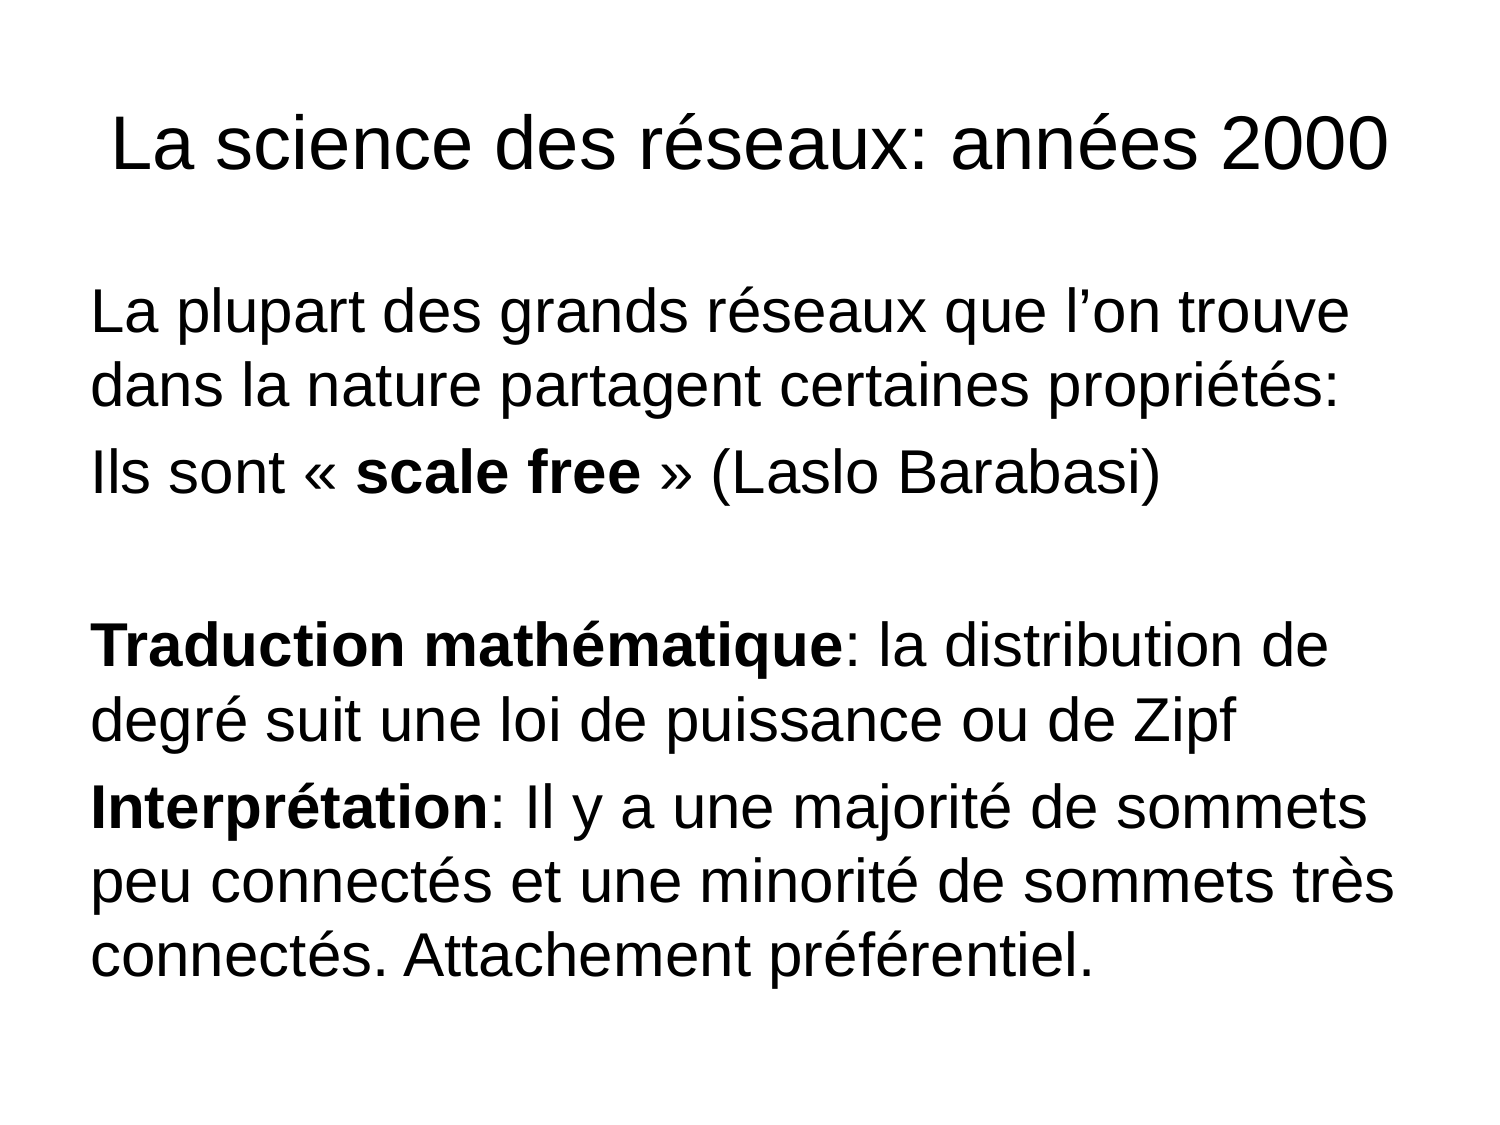

# La science des réseaux: années 2000
La plupart des grands réseaux que l’on trouve dans la nature partagent certaines propriétés:
Ils sont « scale free » (Laslo Barabasi)

Traduction mathématique: la distribution de degré suit une loi de puissance ou de Zipf
Interprétation: Il y a une majorité de sommets peu connectés et une minorité de sommets très connectés. Attachement préférentiel.